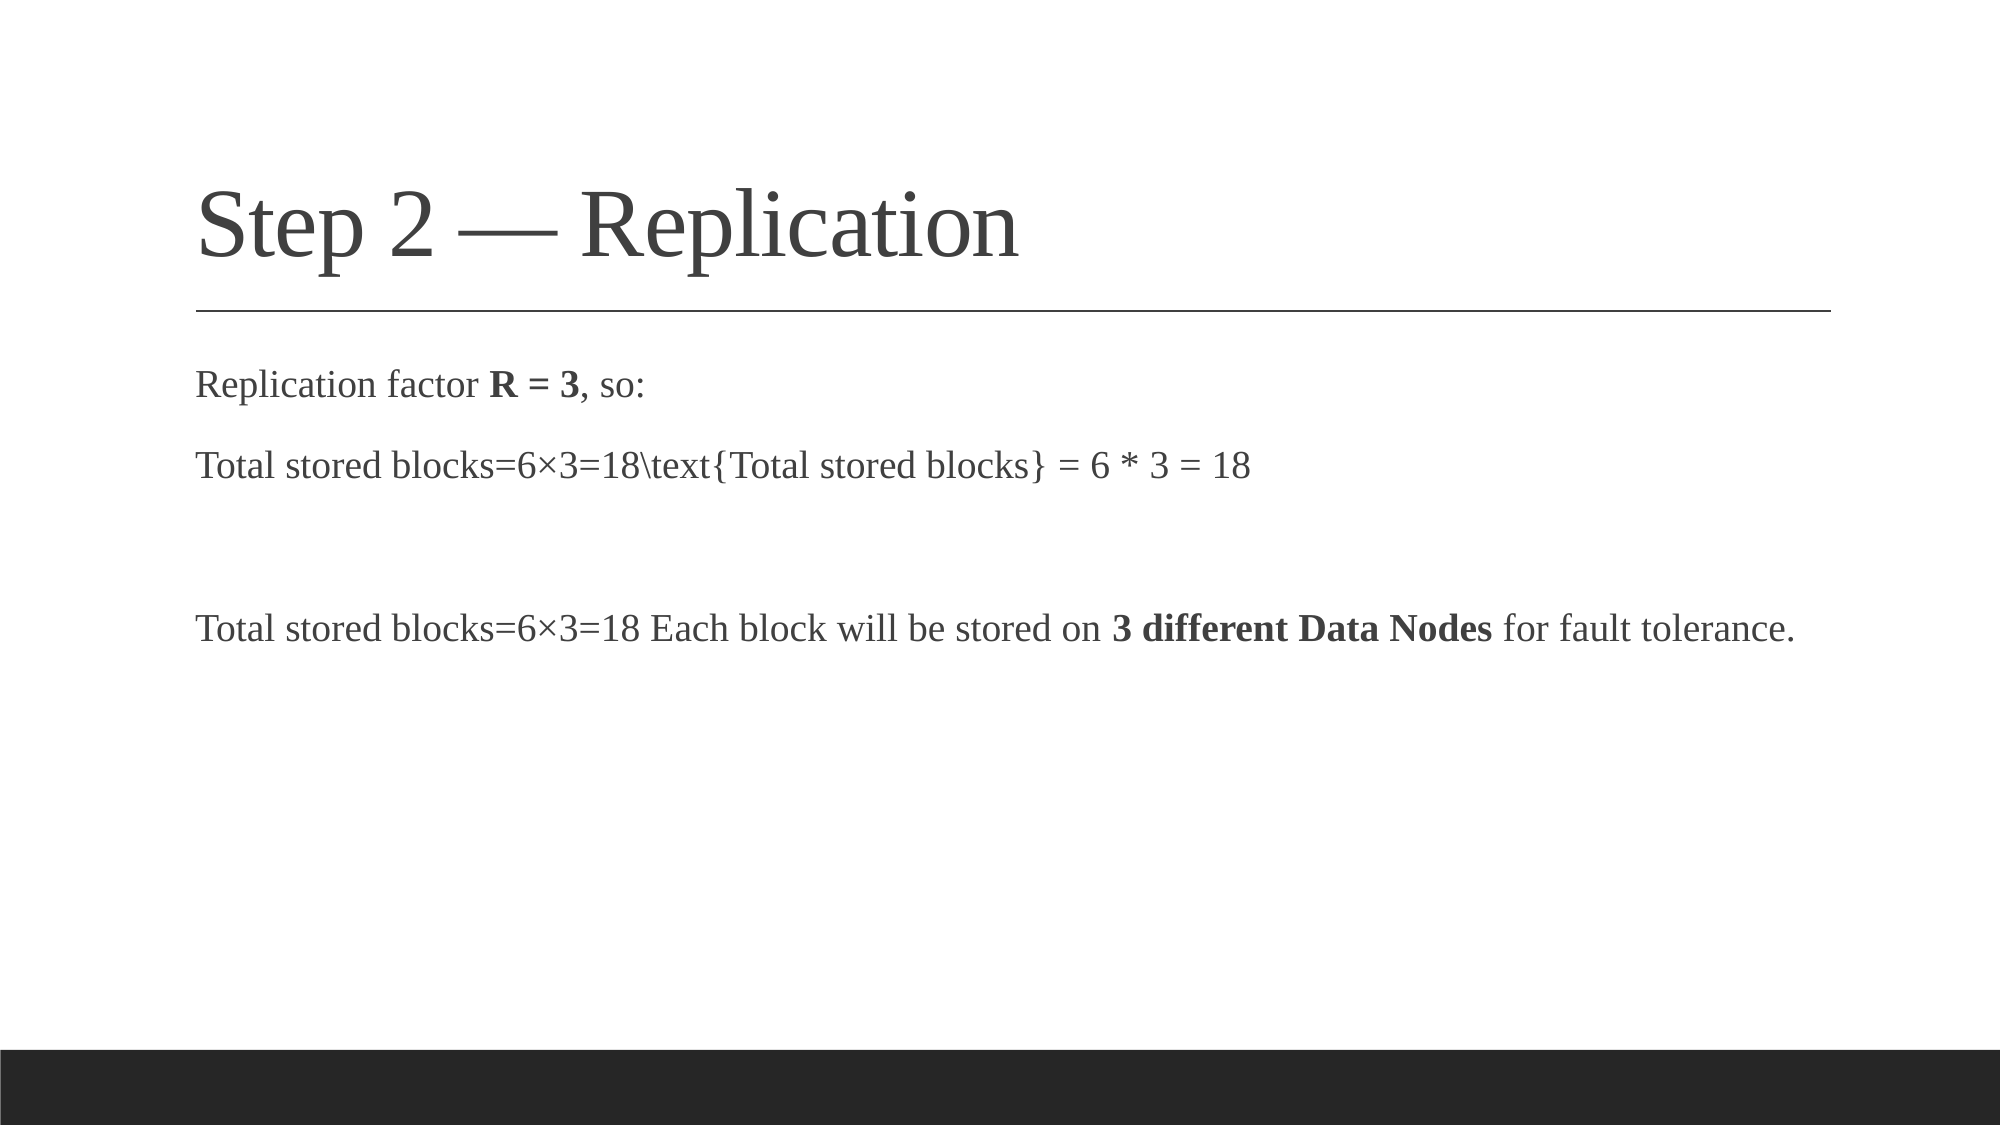

# Step 2 — Replication
Replication factor R = 3, so:
Total stored blocks=6×3=18\text{Total stored blocks} = 6 * 3 = 18

Total stored blocks=6×3=18 Each block will be stored on 3 different Data Nodes for fault tolerance.